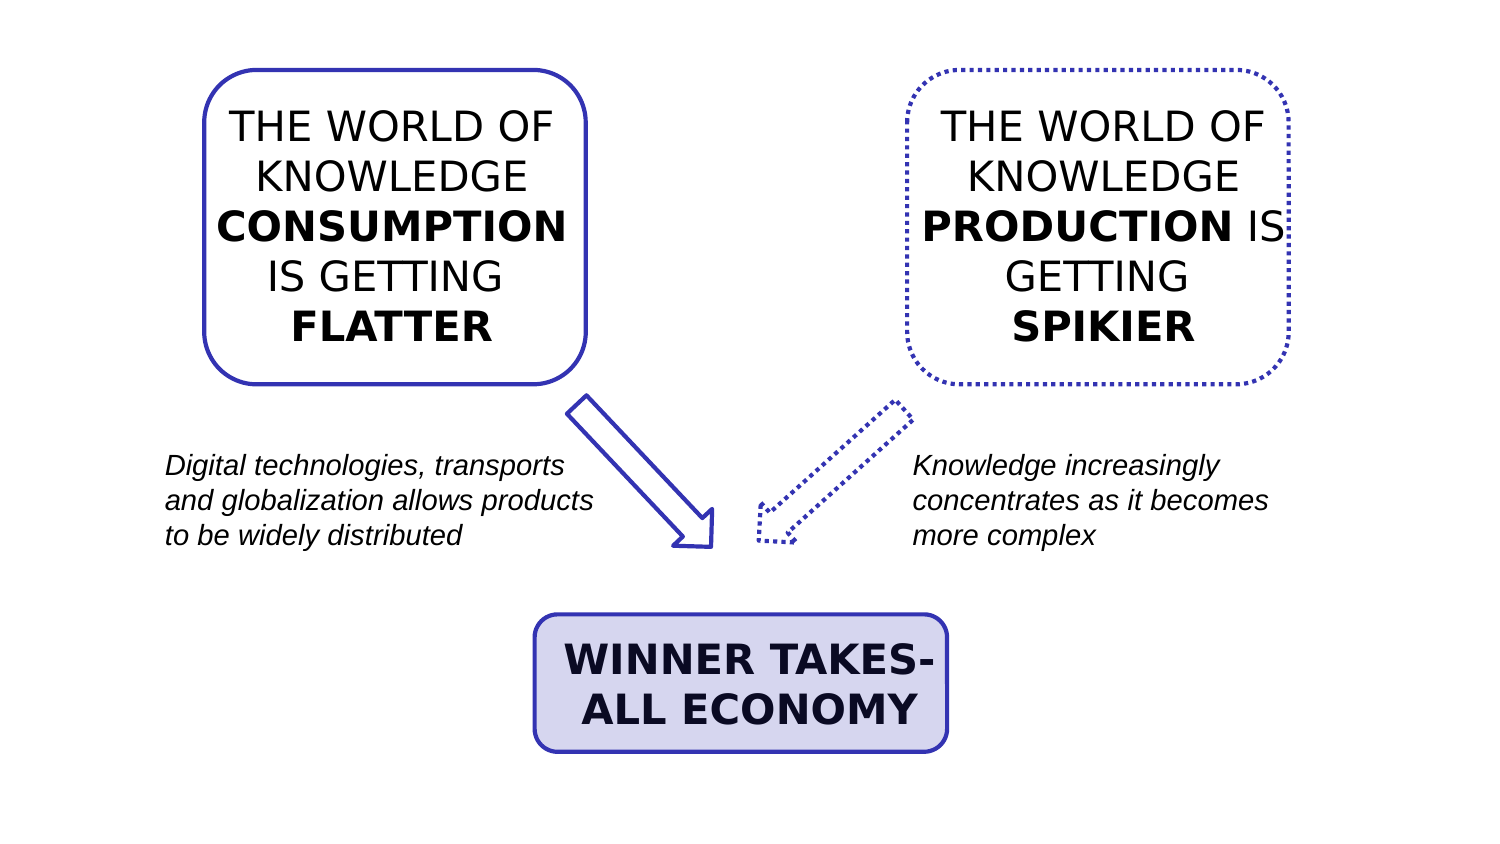

The World of Knowledge Consumption is Getting
Flatter
The World of Knowledge Production is Getting
Spikier

Digital technologies, transports and globalization allows products to be widely distributed
Knowledge increasingly concentrates as it becomes more complex
Winner Takes-All Economy